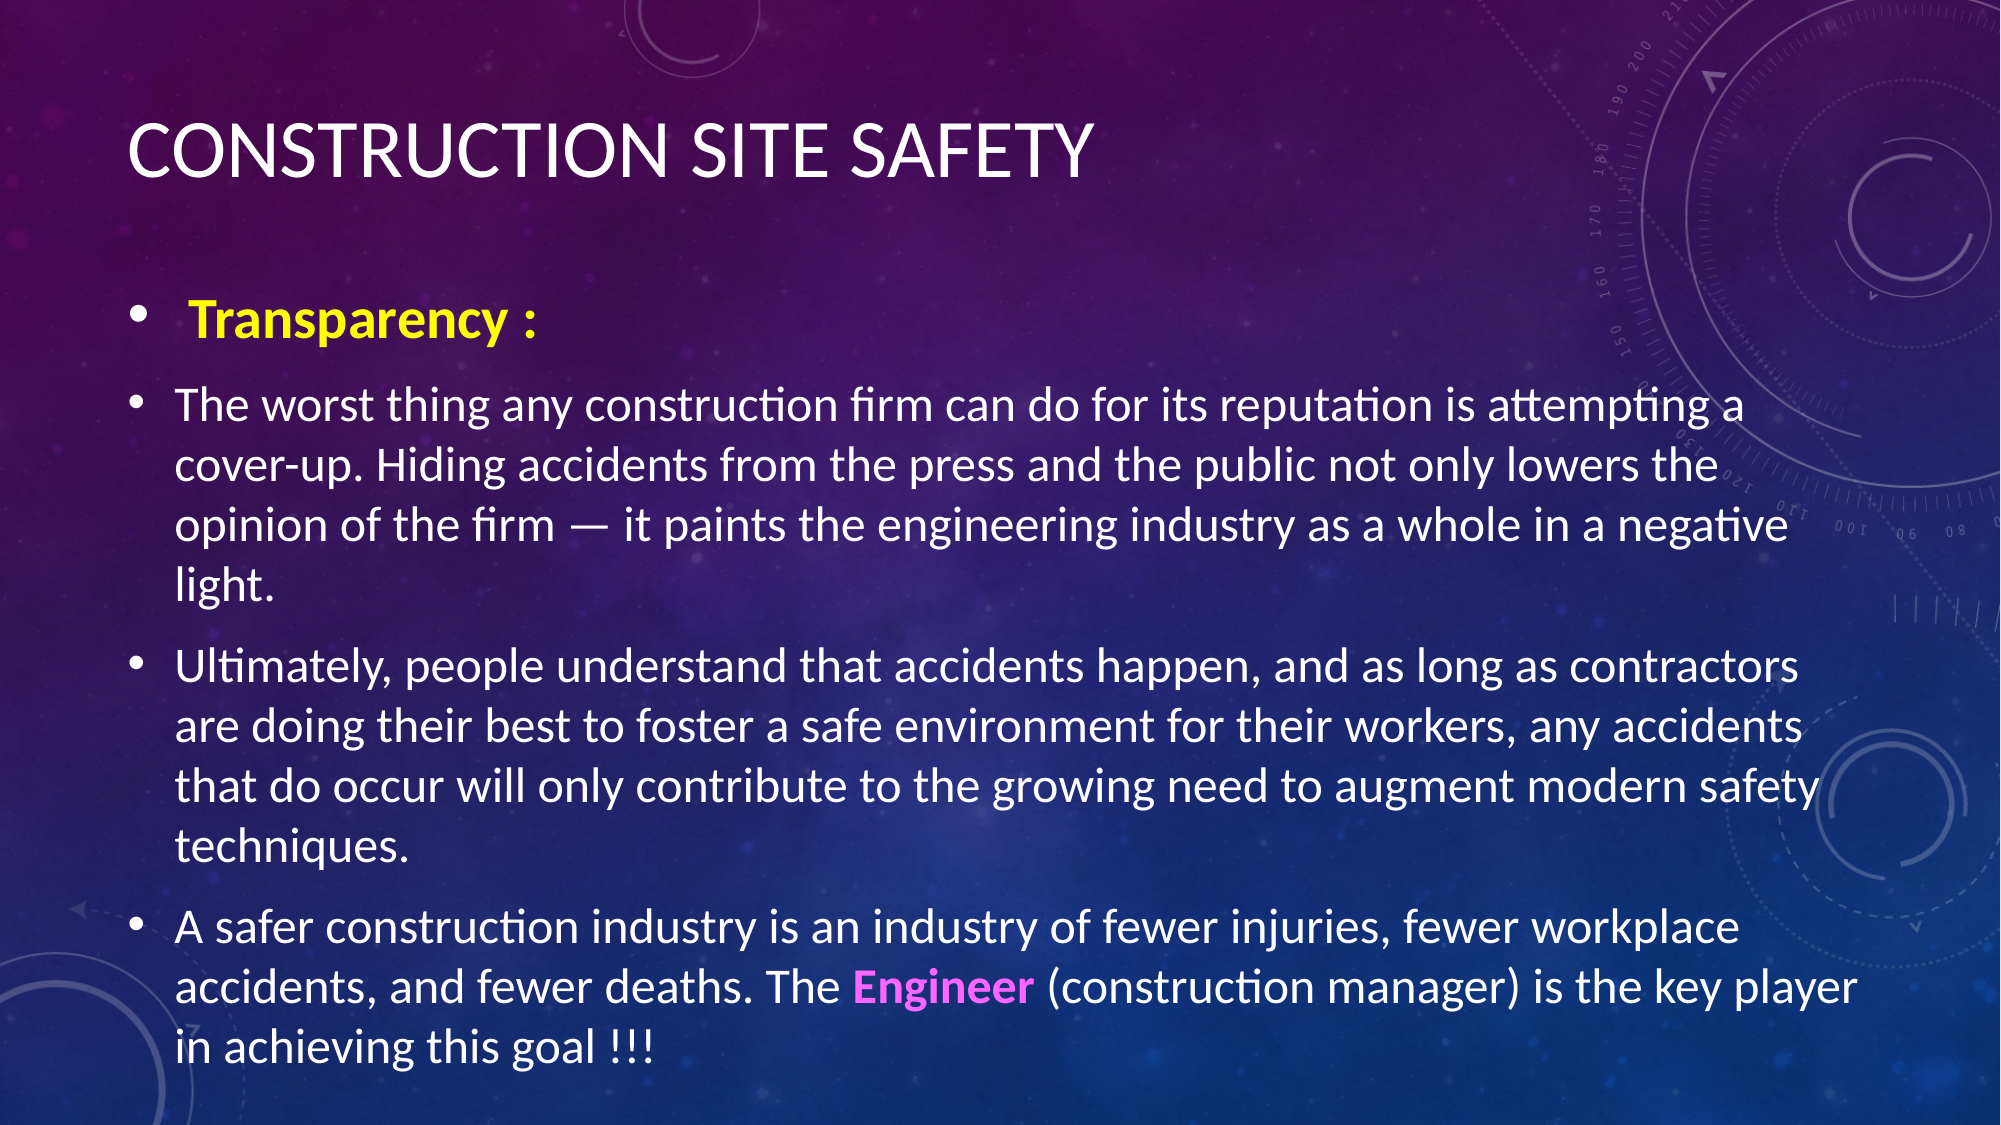

# Construction site safety
 Transparency :
The worst thing any construction firm can do for its reputation is attempting a cover-up. Hiding accidents from the press and the public not only lowers the opinion of the firm — it paints the engineering industry as a whole in a negative light.
Ultimately, people understand that accidents happen, and as long as contractors are doing their best to foster a safe environment for their workers, any accidents that do occur will only contribute to the growing need to augment modern safety techniques.
A safer construction industry is an industry of fewer injuries, fewer workplace accidents, and fewer deaths. The Engineer (construction manager) is the key player in achieving this goal !!!